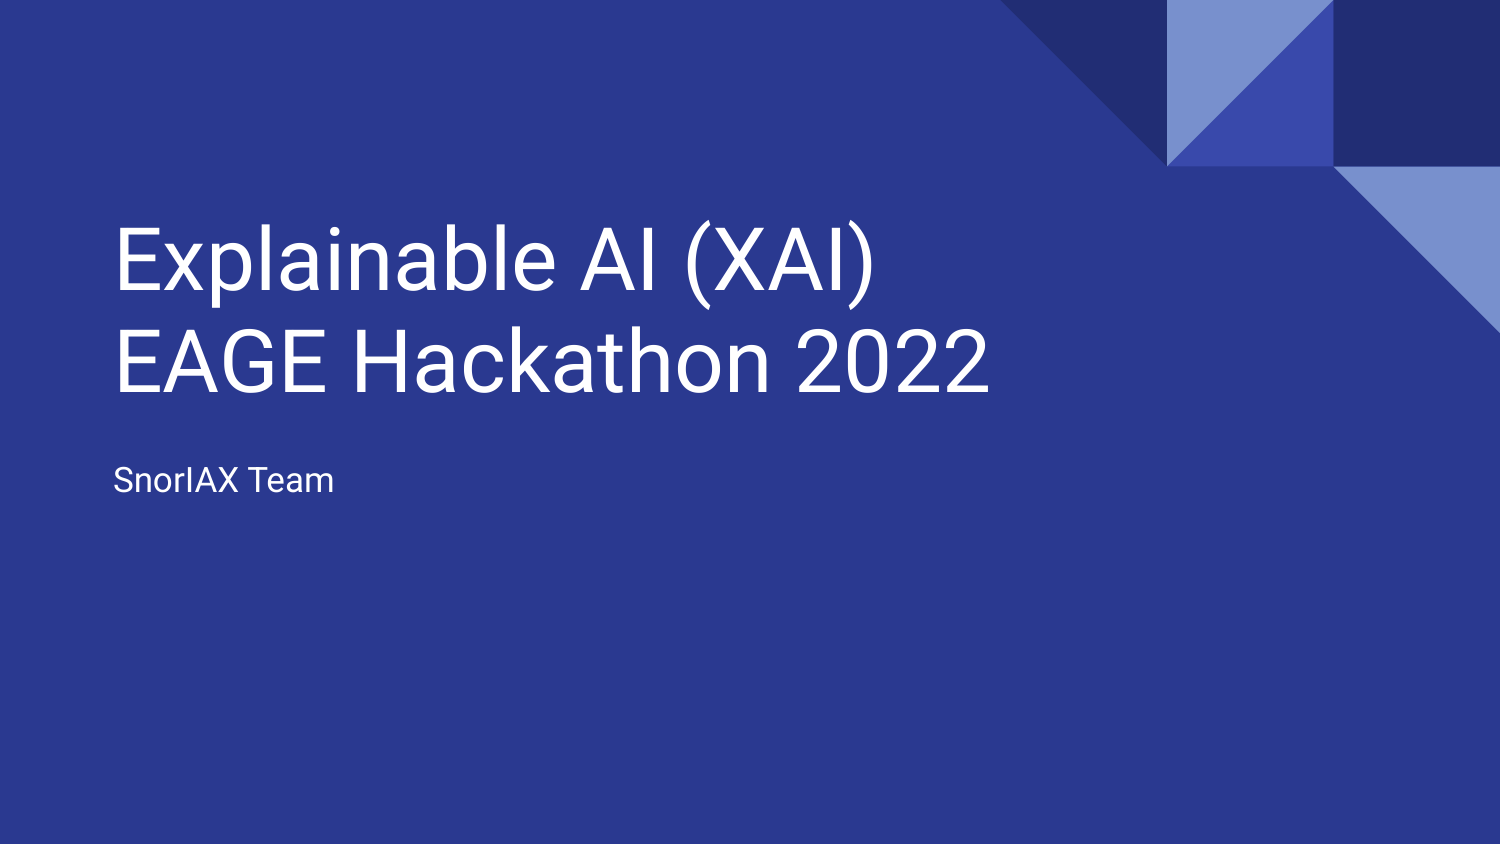

# Explainable AI (XAI)
EAGE Hackathon 2022
SnorIAX Team